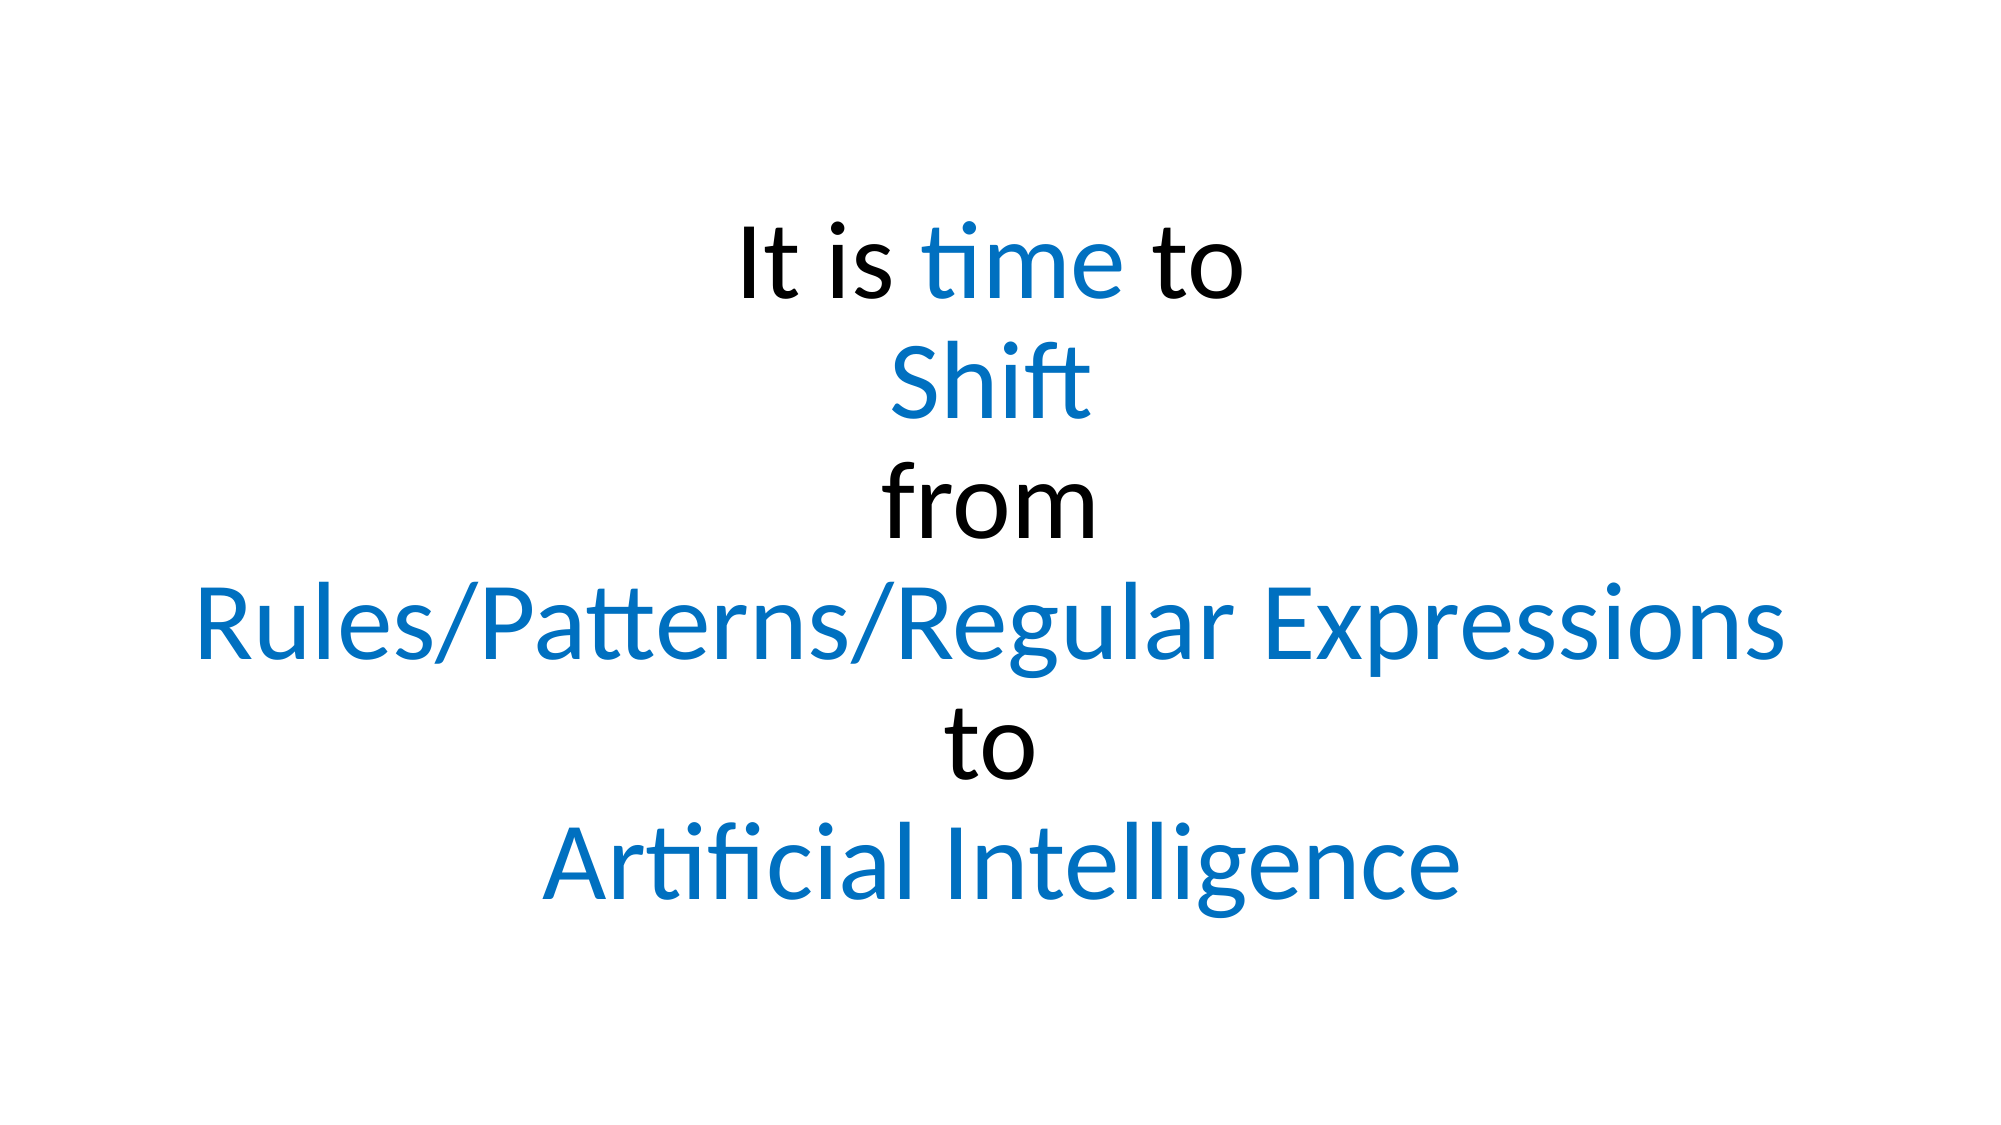

# It is time to Shift from Rules/Patterns/Regular Expressions to Artificial Intelligence